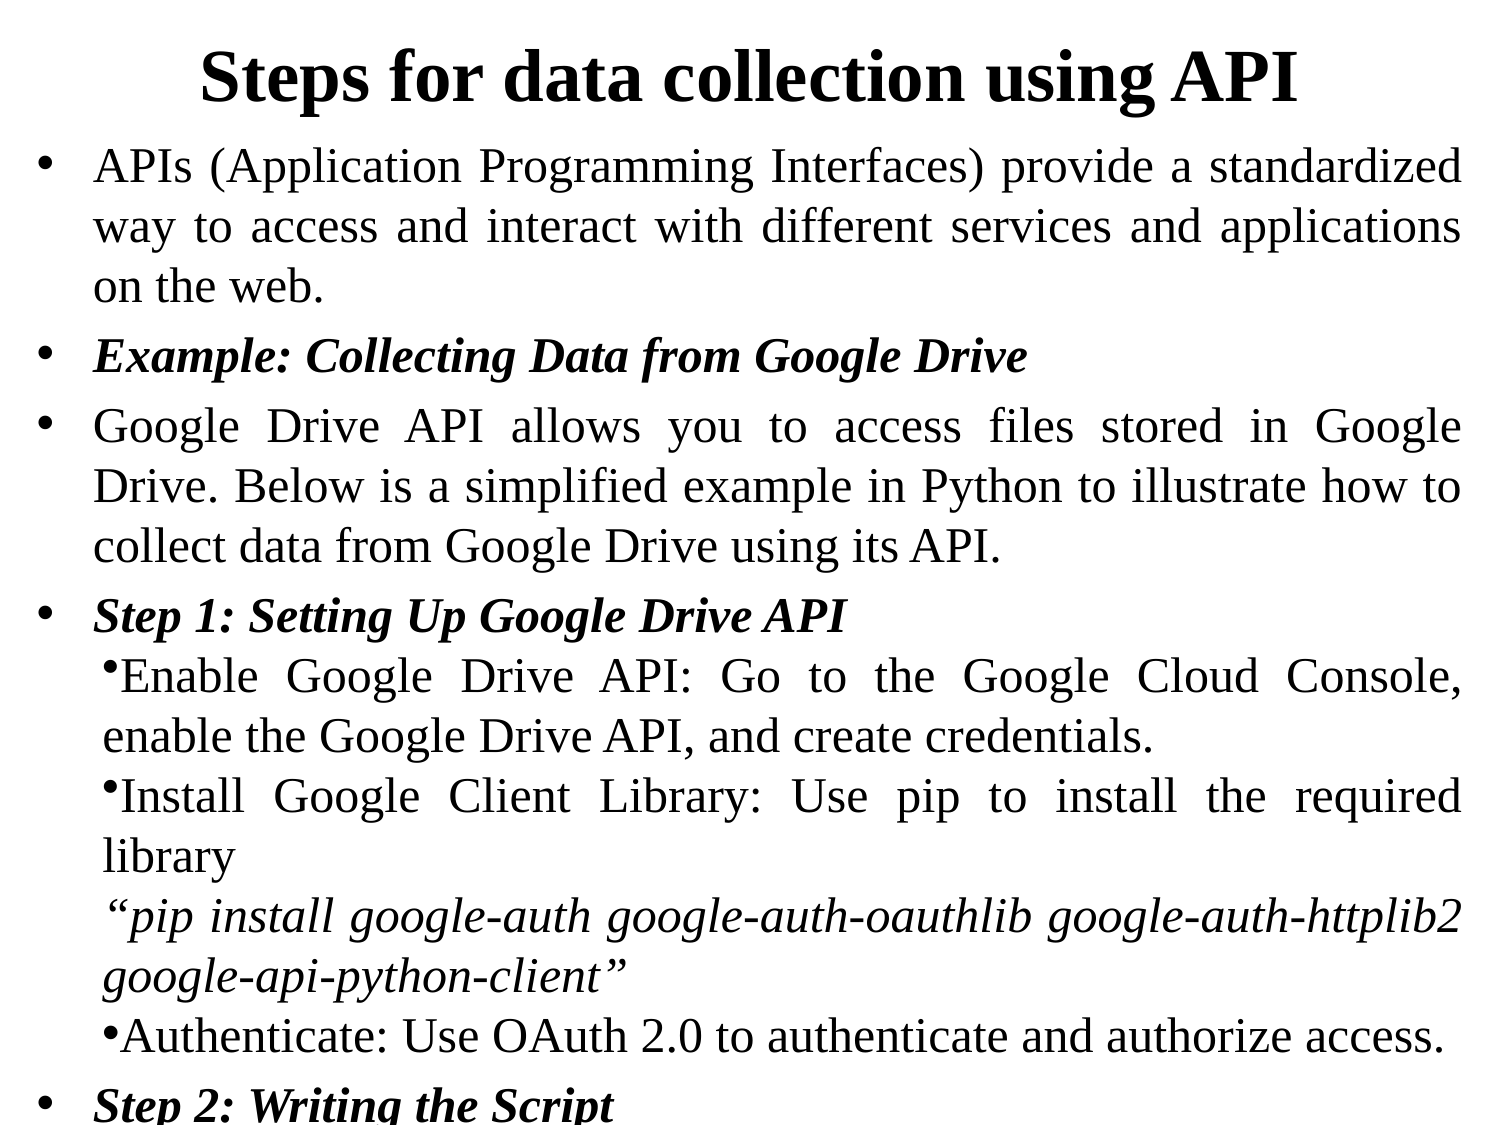

# Steps for data collection using API
APIs (Application Programming Interfaces) provide a standardized way to access and interact with different services and applications on the web.
Example: Collecting Data from Google Drive
Google Drive API allows you to access files stored in Google Drive. Below is a simplified example in Python to illustrate how to collect data from Google Drive using its API.
Step 1: Setting Up Google Drive API
Enable Google Drive API: Go to the Google Cloud Console, enable the Google Drive API, and create credentials.
Install Google Client Library: Use pip to install the required library
“pip install google-auth google-auth-oauthlib google-auth-httplib2 google-api-python-client”
Authenticate: Use OAuth 2.0 to authenticate and authorize access.
Step 2: Writing the Script